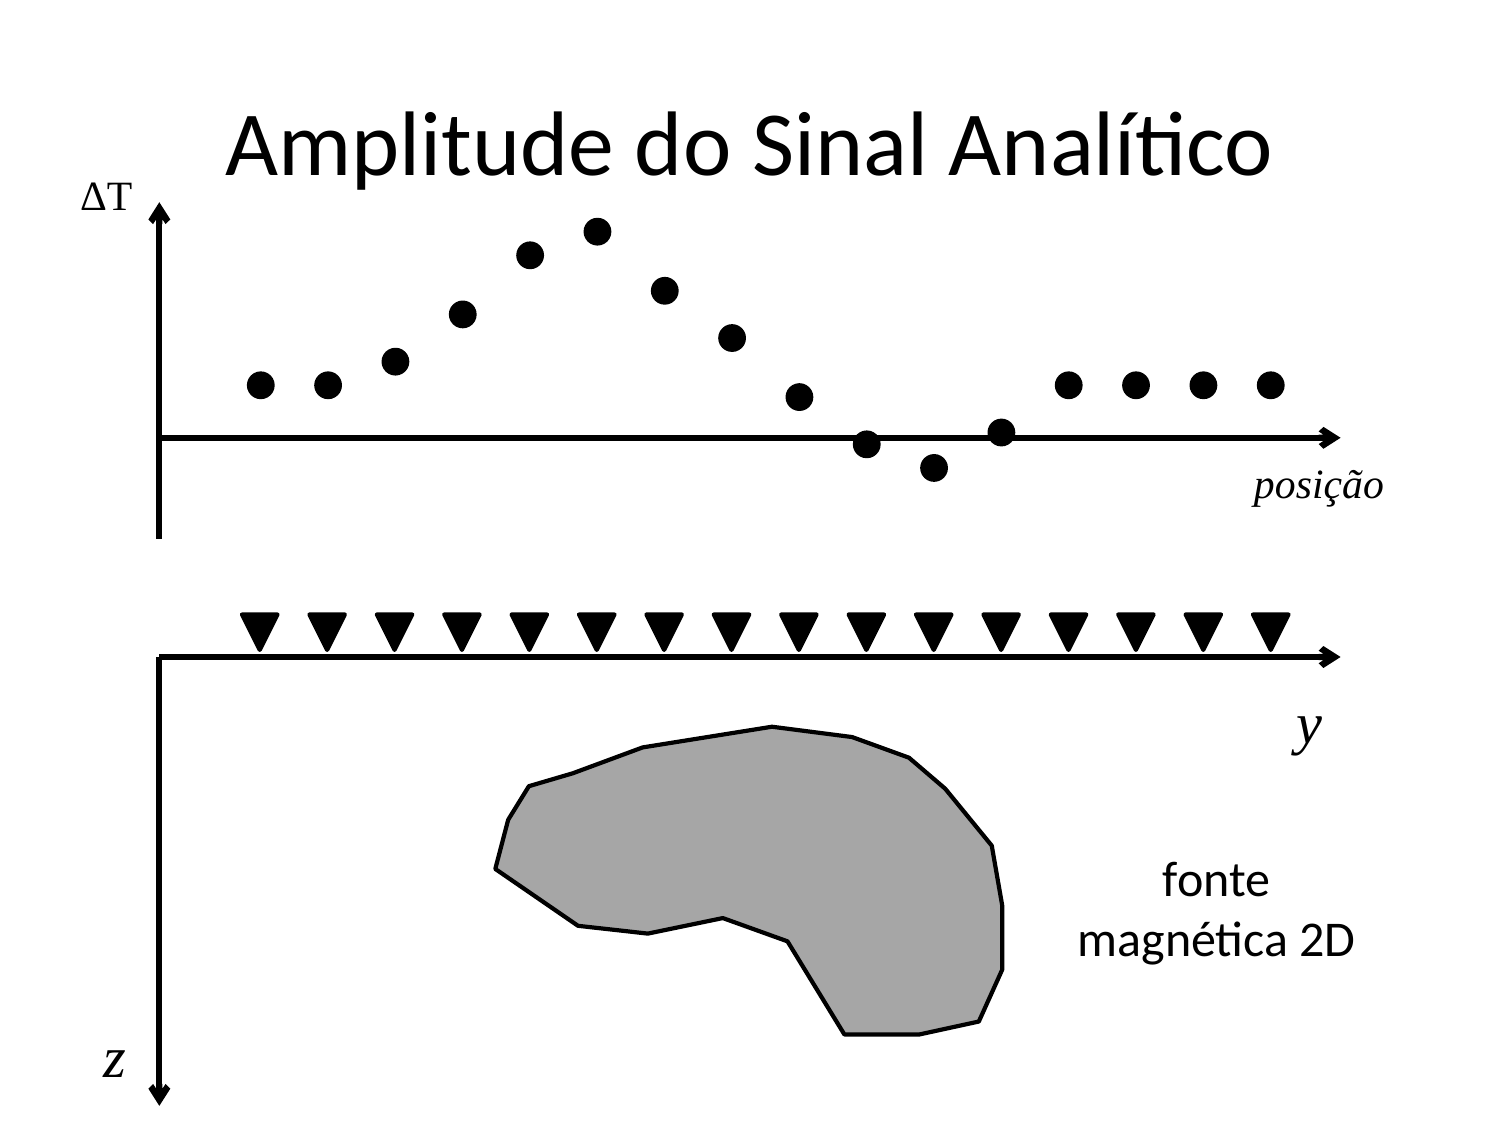

# Amplitude do Sinal Analítico
ΔT

posição

y

fonte
magnética 2D
z